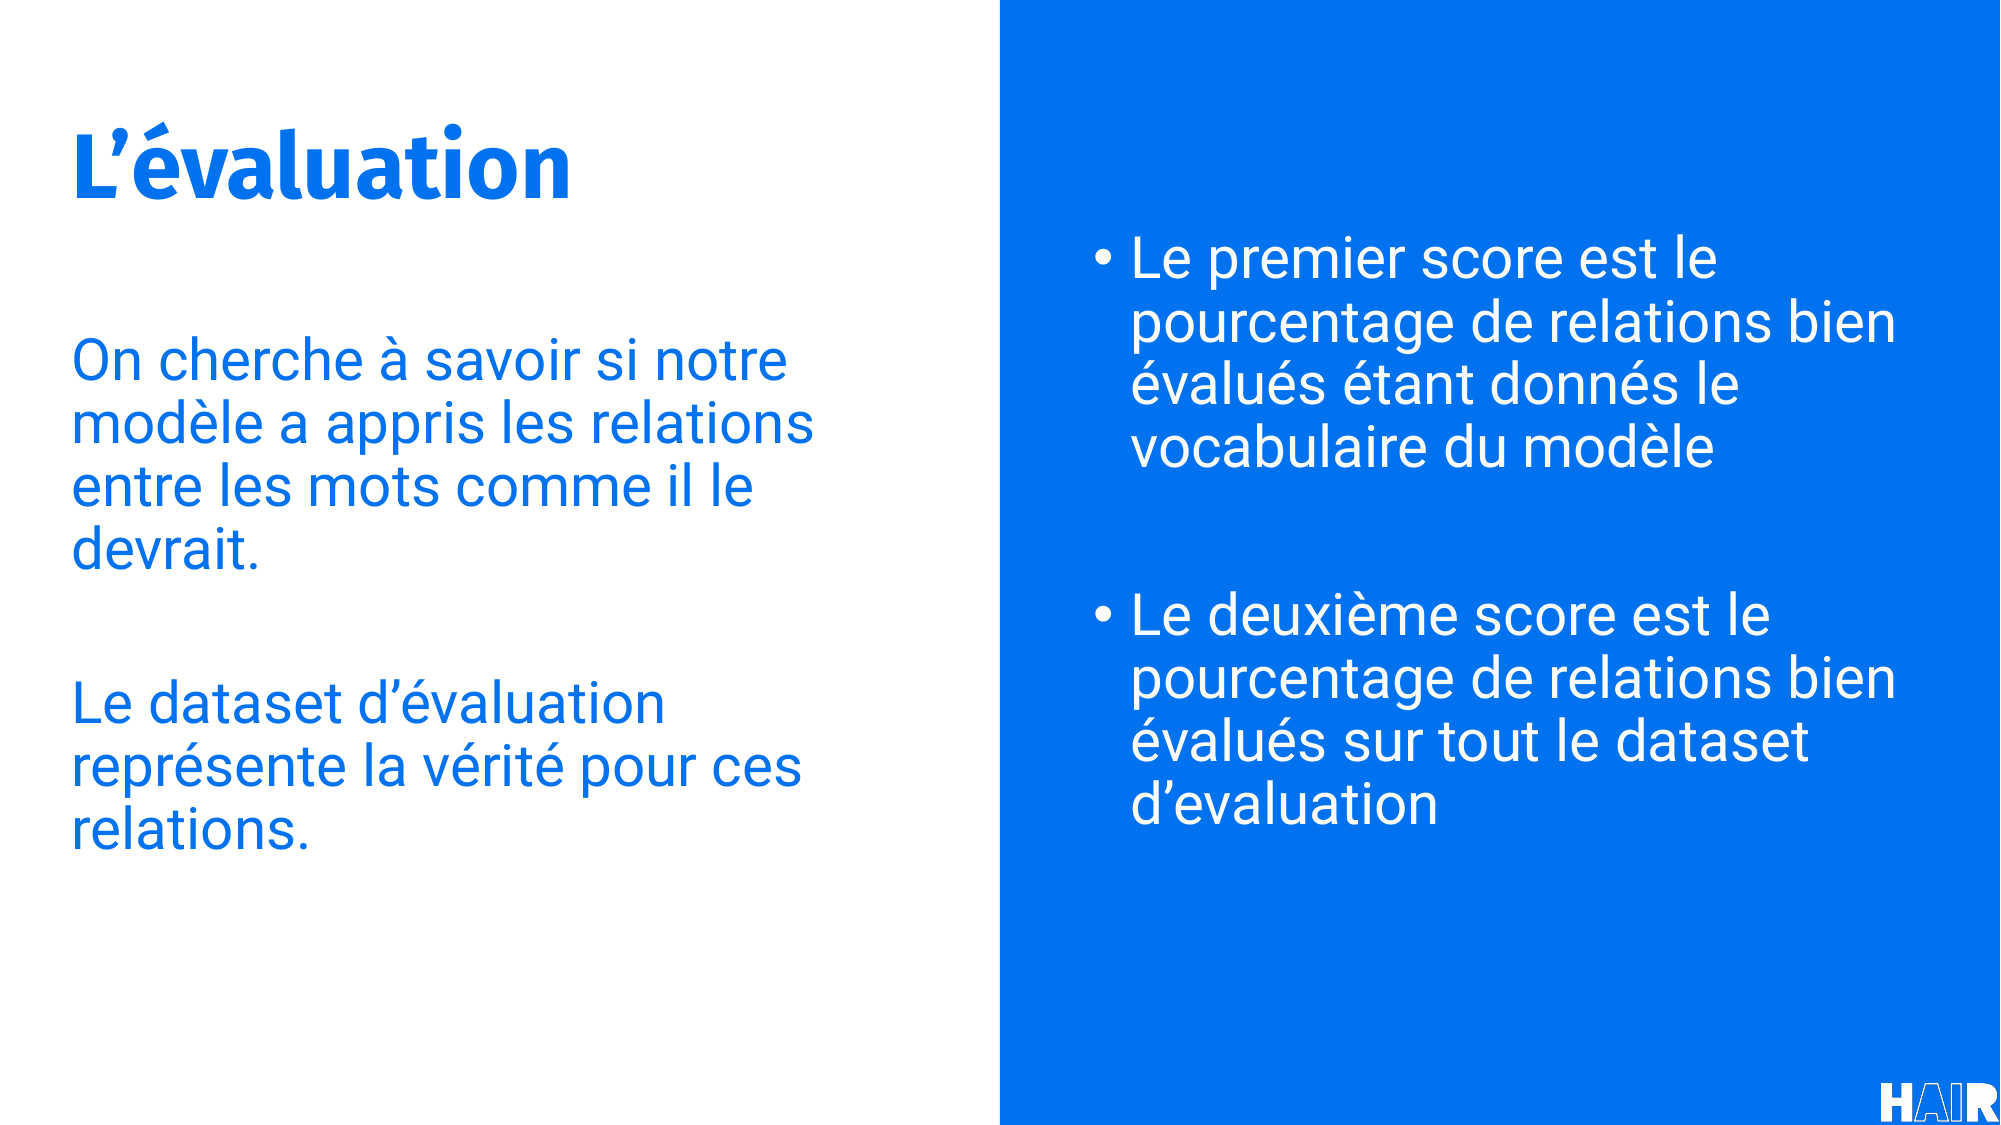

L’évaluation
Le premier score est le pourcentage de relations bien évalués étant donnés le vocabulaire du modèle

Le deuxième score est le pourcentage de relations bien évalués sur tout le dataset d’evaluation
On cherche à savoir si notre modèle a appris les relations entre les mots comme il le devrait.
Le dataset d’évaluation représente la vérité pour ces relations.